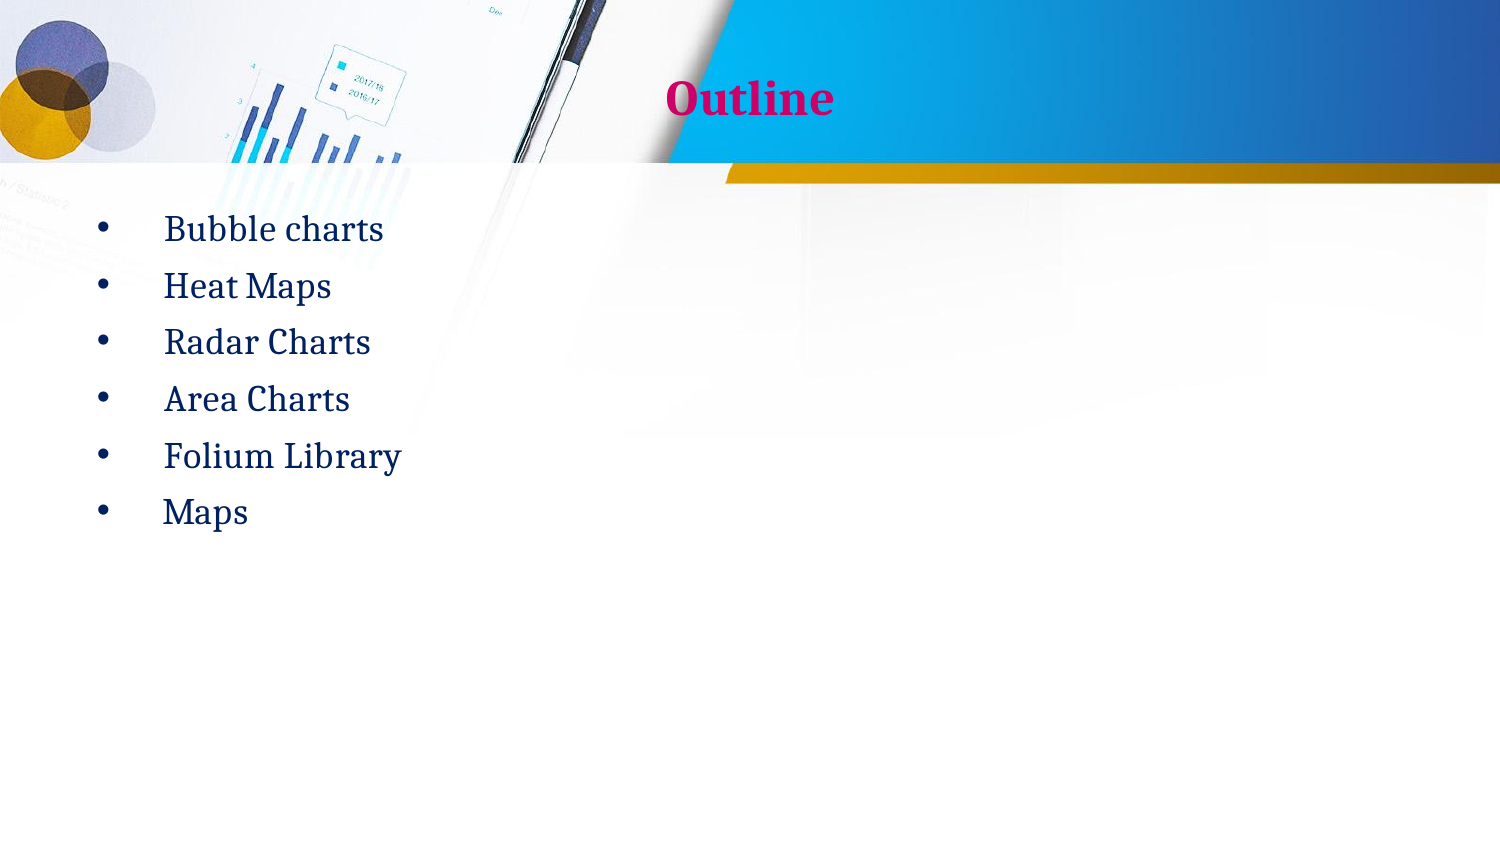

# Outline
Bubble charts
Heat Maps
Radar Charts
Area Charts
Folium Library
Maps